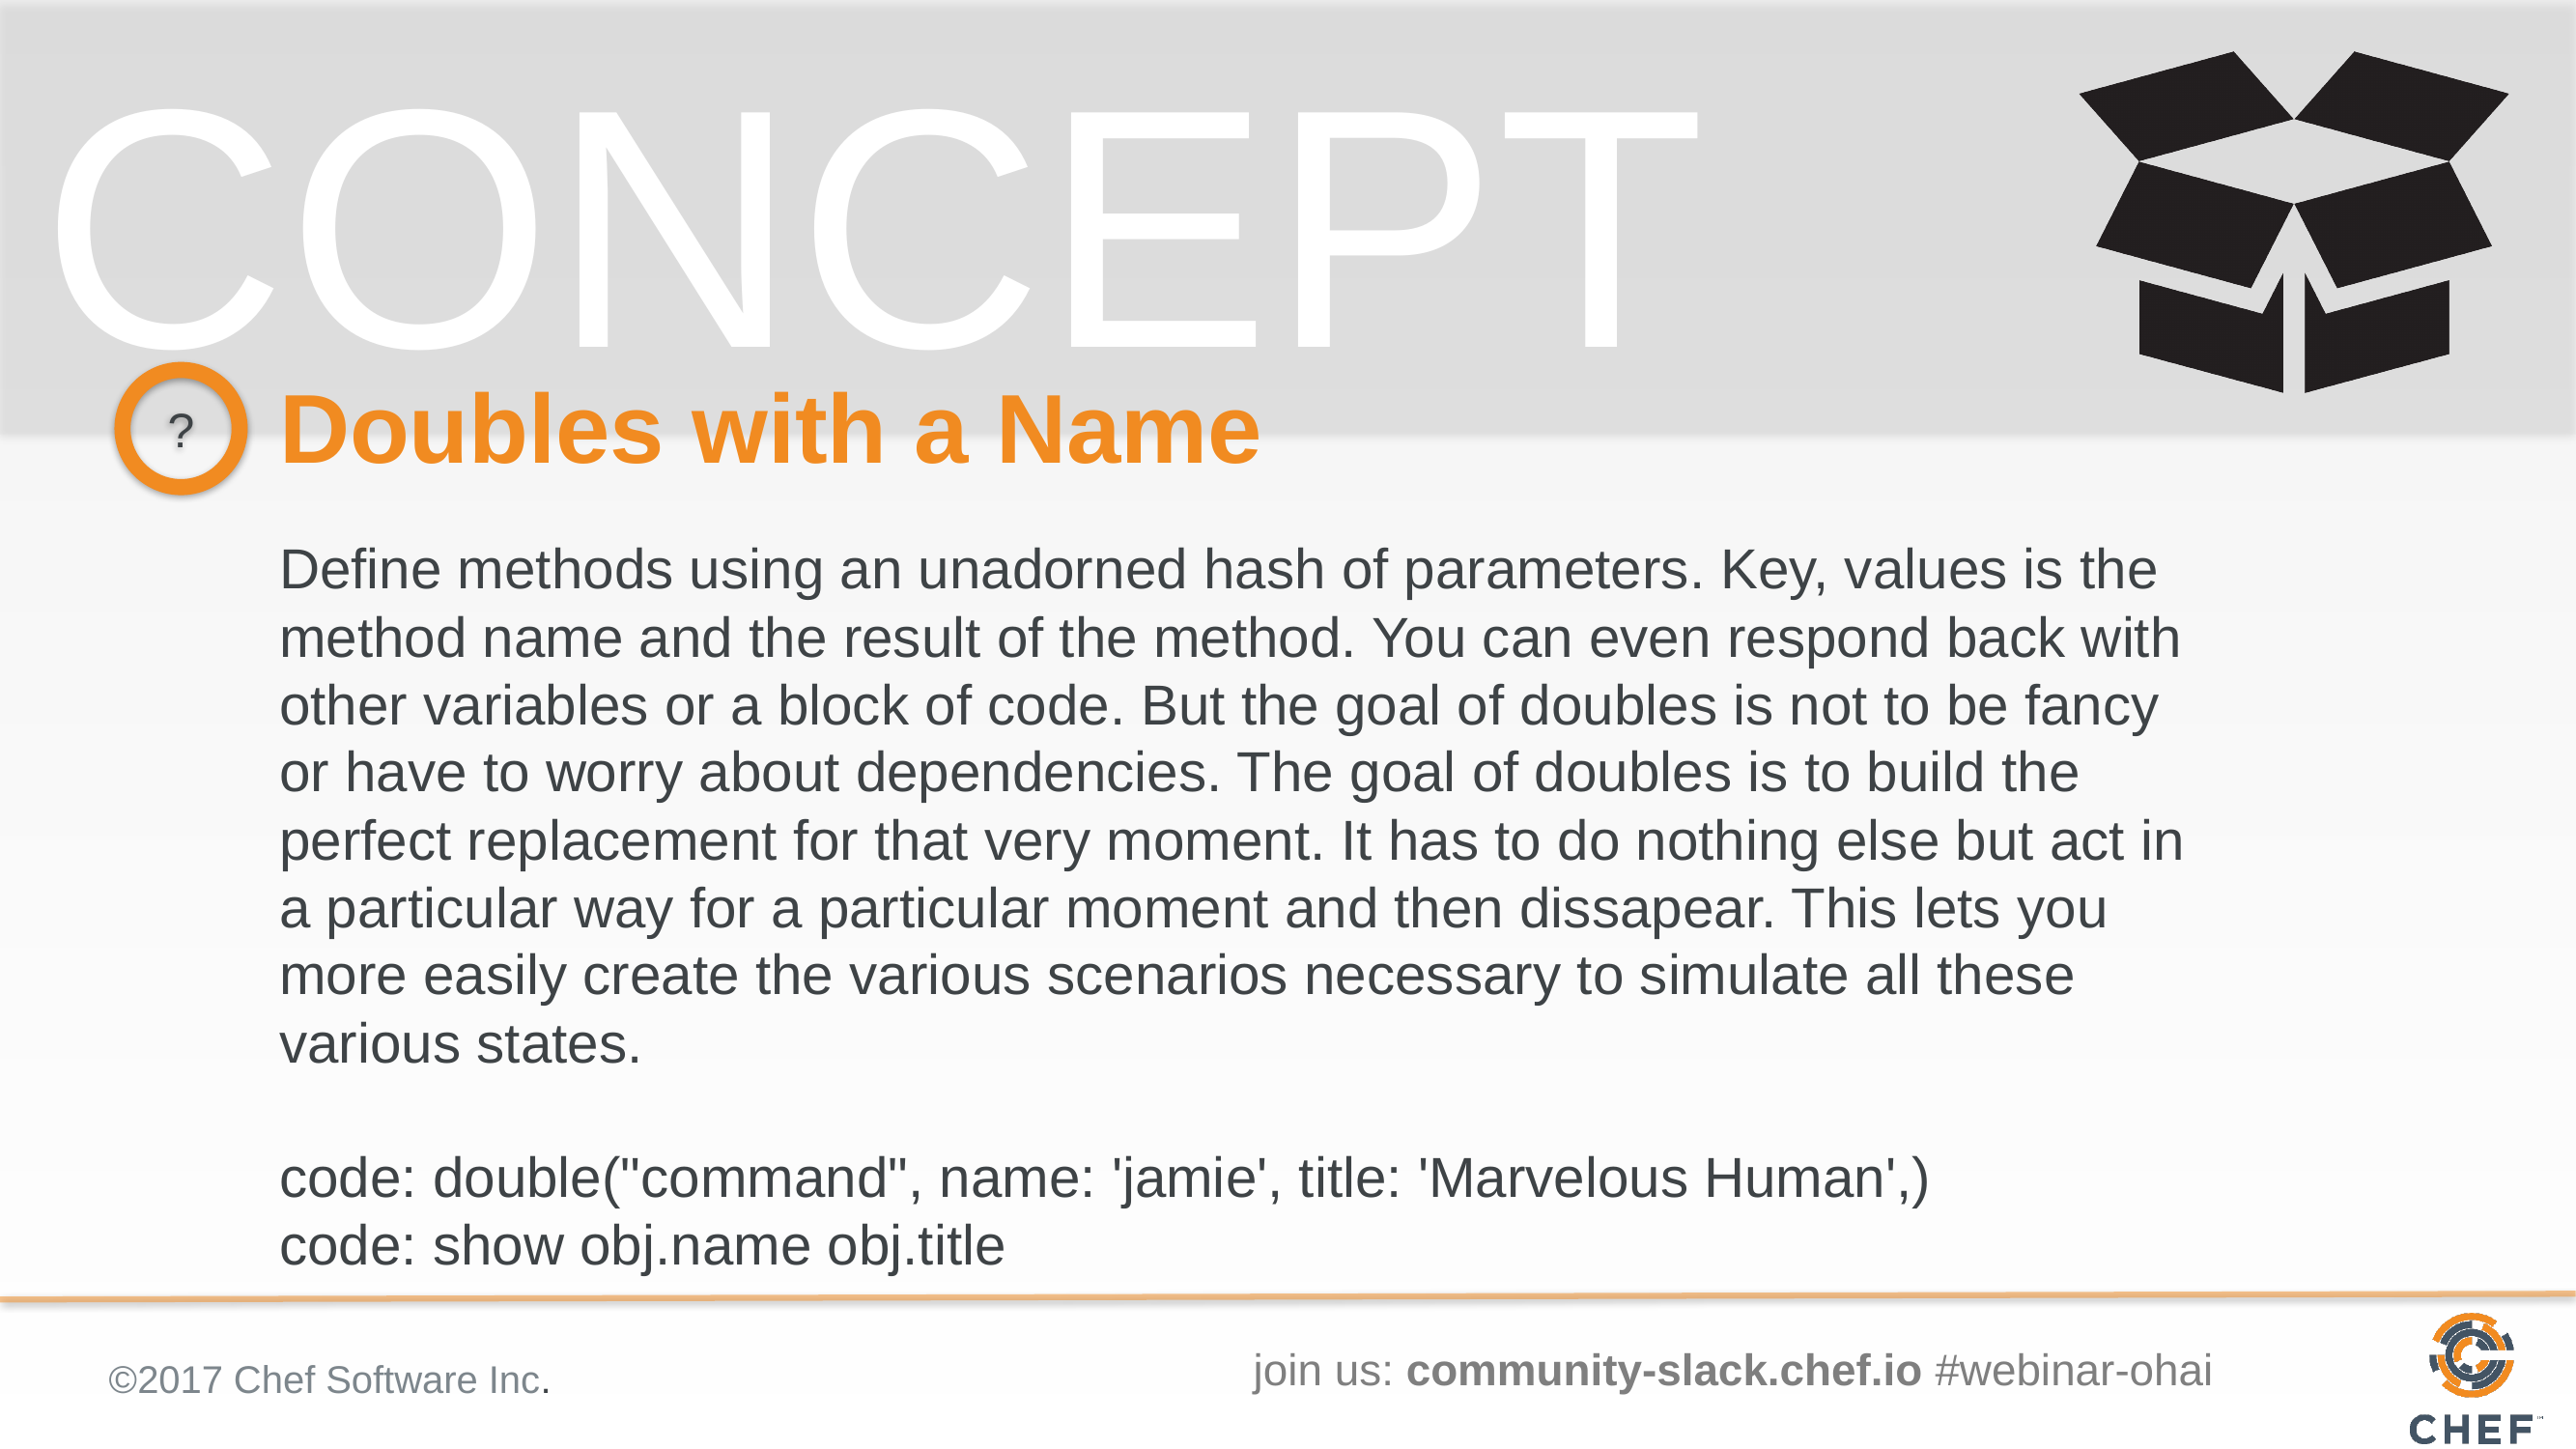

# Doubles with a Name
?
Define methods using an unadorned hash of parameters. Key, values is the method name and the result of the method. You can even respond back with other variables or a block of code. But the goal of doubles is not to be fancy or have to worry about dependencies. The goal of doubles is to build the perfect replacement for that very moment. It has to do nothing else but act in a particular way for a particular moment and then dissapear. This lets you more easily create the various scenarios necessary to simulate all these various states.

code: double("command", name: 'jamie', title: 'Marvelous Human',)
code: show obj.name obj.title